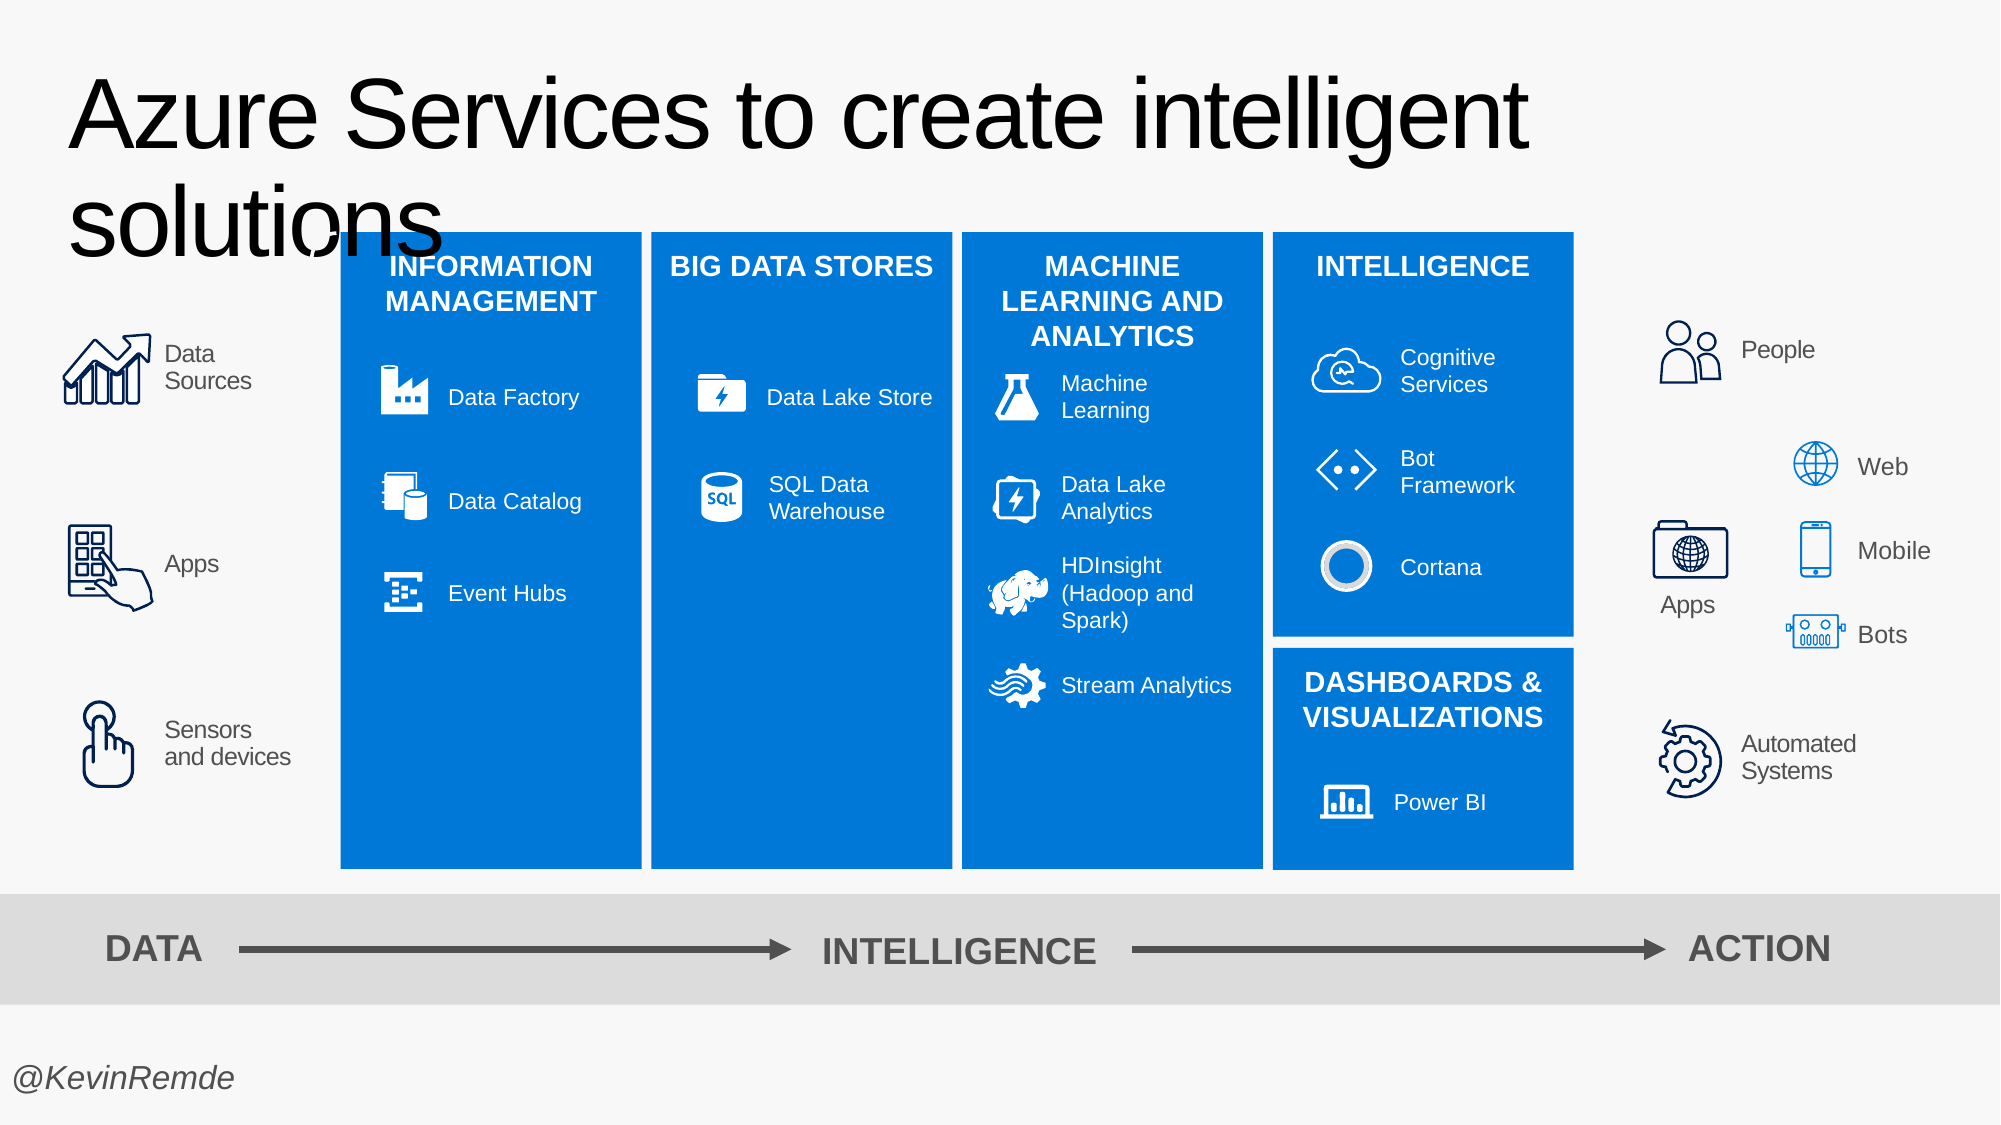

# Azure Services to create intelligent solutions
INFORMATION MANAGEMENT

Data Factory

Data Catalog
Event Hubs

BIG DATA STORES

Data Lake Store
SQL Data
Warehouse

MACHINE LEARNING AND ANALYTICS
Machine Learning

Data Lake Analytics

HDInsight
(Hadoop and Spark)

Stream Analytics

INTELLIGENCE
Cognitive Services

Bot
Framework

Cortana

People

Web

Mobile

Bots

Apps
Automated
Systems

Data
Sources

Apps

Sensors
and devices
DASHBOARDS & VISUALIZATIONS
Power BI

ACTION
DATA
INTELLIGENCE